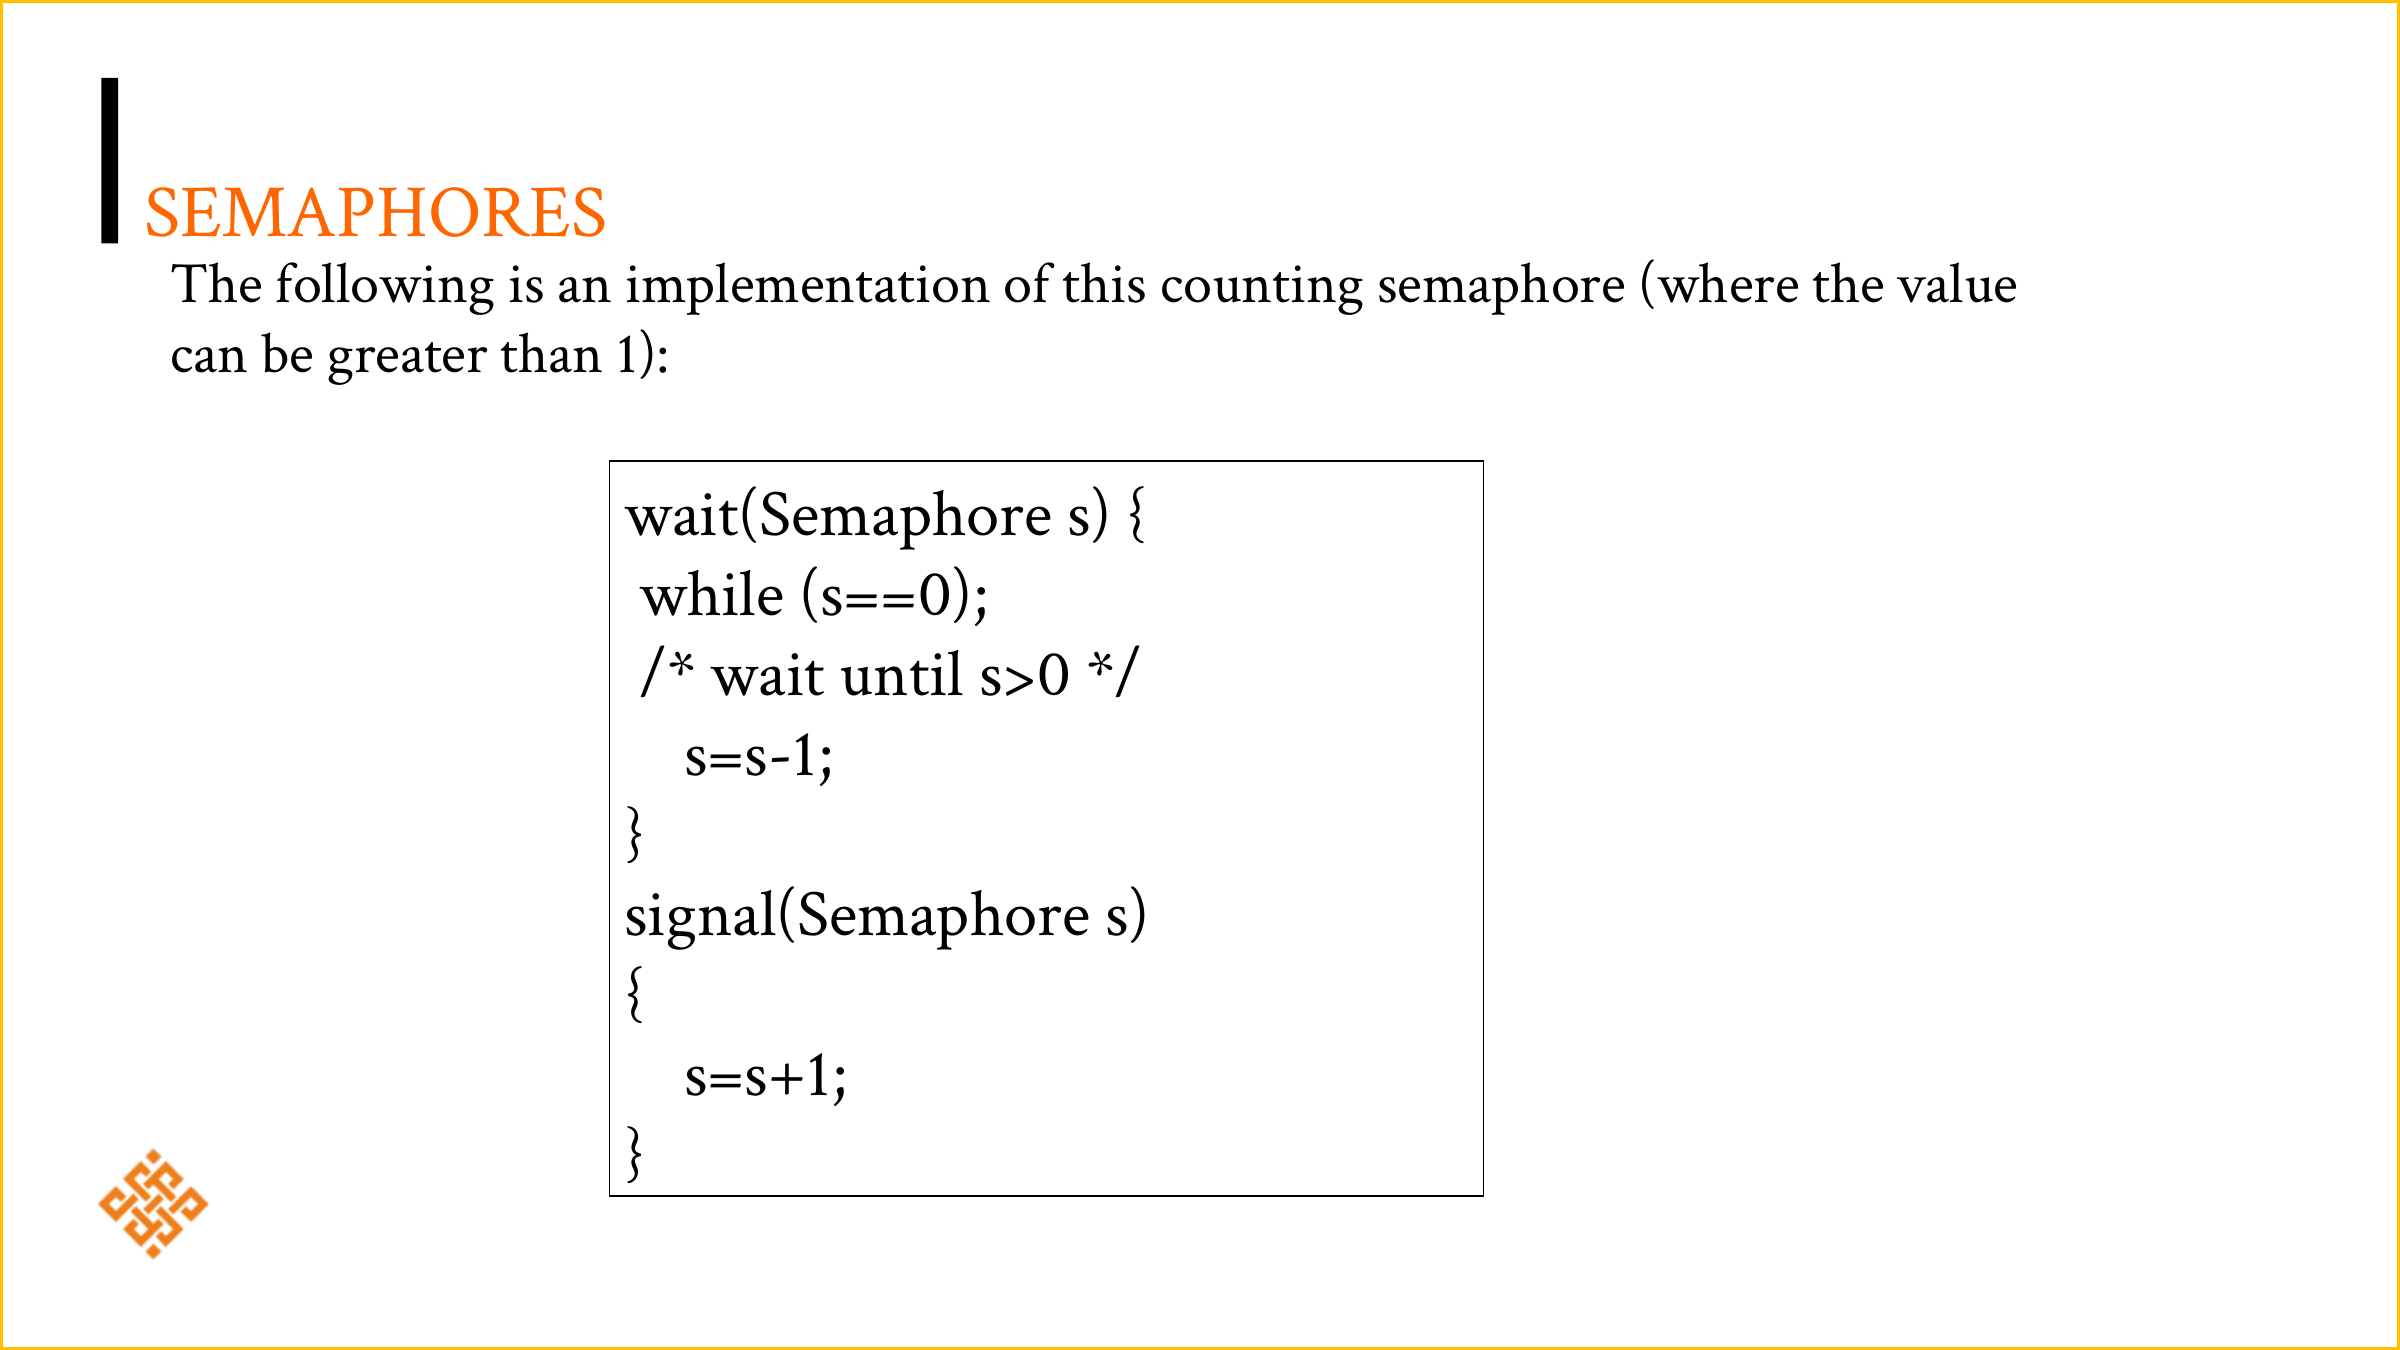

SEMAPHORES
The following is an implementation of this counting semaphore (where the value can be greater than 1):

wait(Semaphore s) {
 while (s==0);
 /* wait until s>0 */
    s=s-1;
}
signal(Semaphore s)
{
    s=s+1;
}